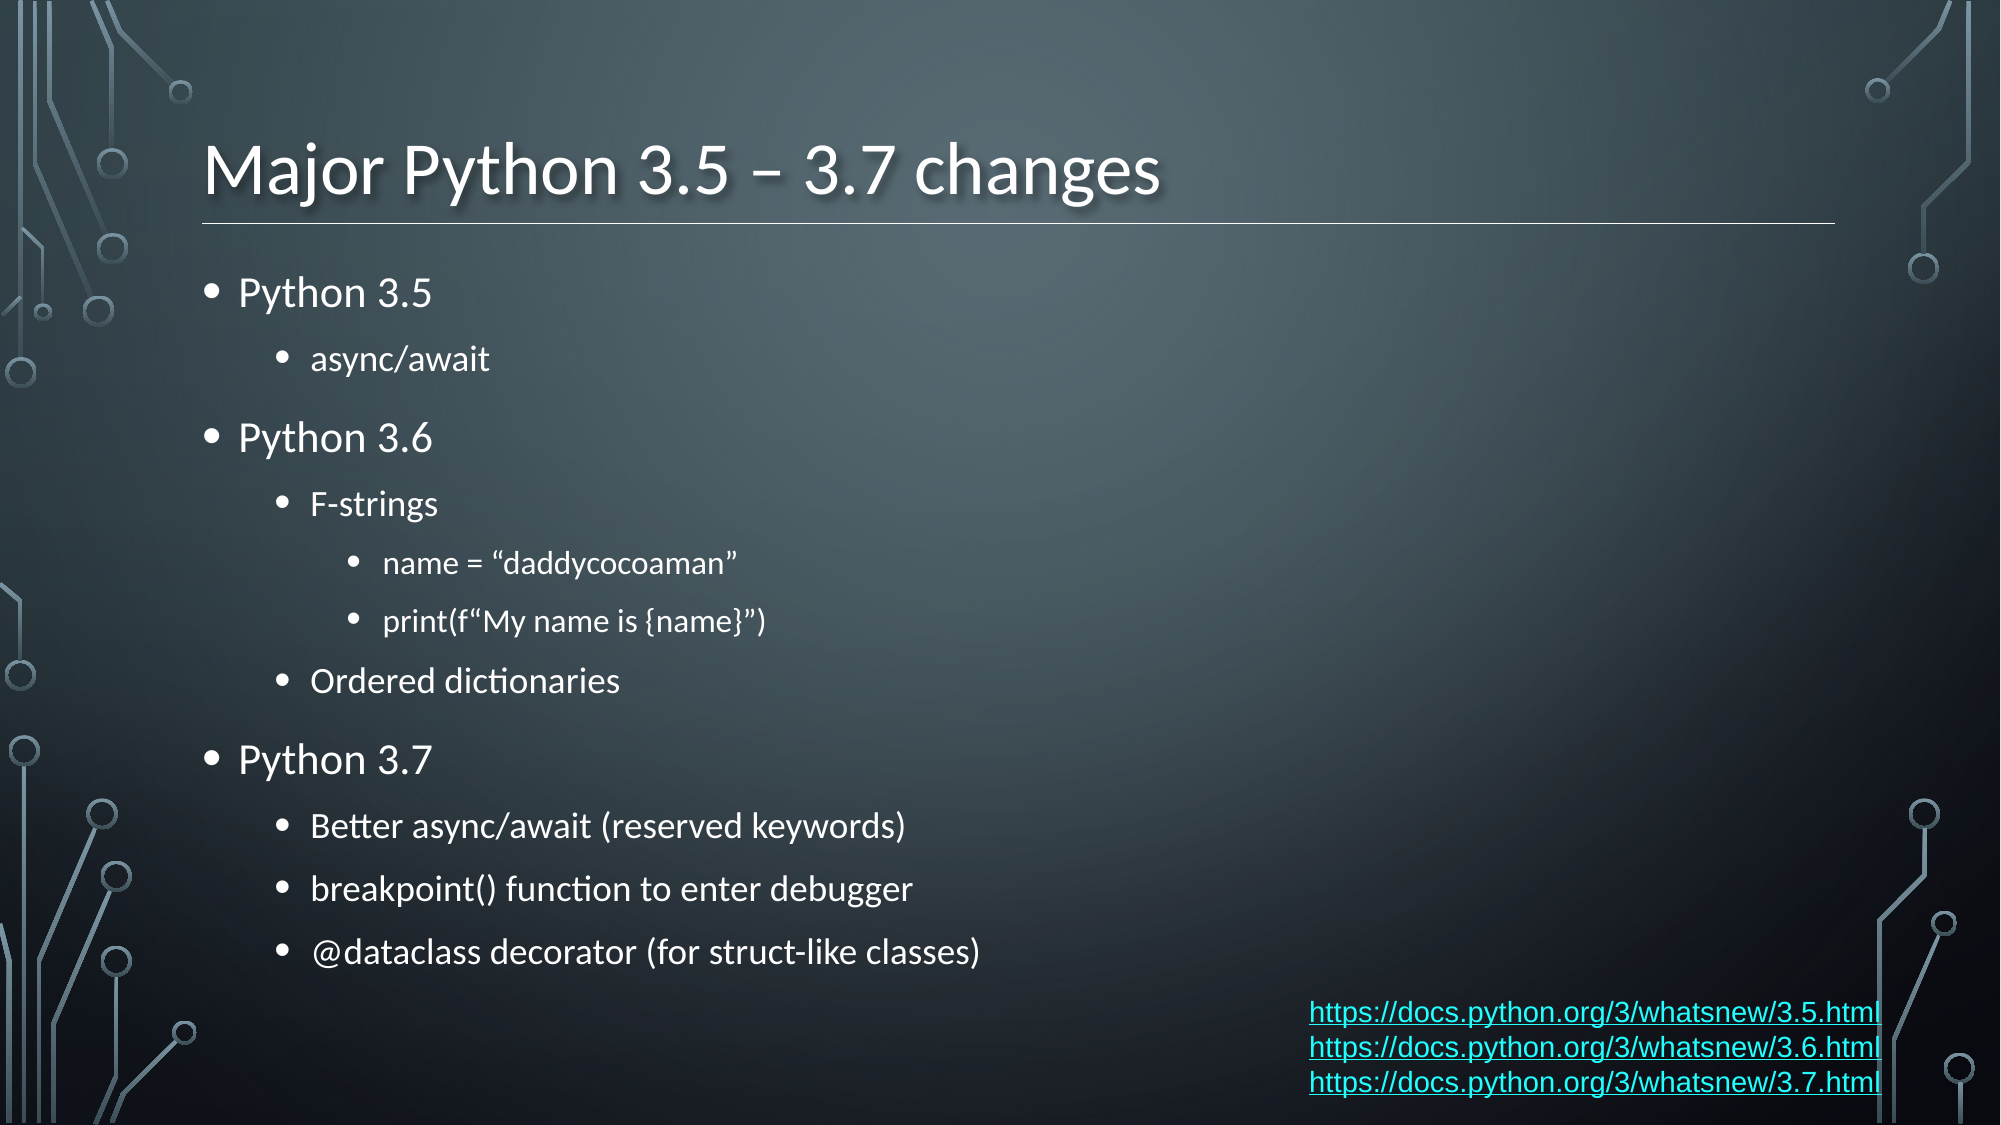

# Major Python 3.5 – 3.7 changes
Python 3.5
async/await
Python 3.6
F-strings
name = “daddycocoaman”
print(f“My name is {name}”)
Ordered dictionaries
Python 3.7
Better async/await (reserved keywords)
breakpoint() function to enter debugger
@dataclass decorator (for struct-like classes)
https://docs.python.org/3/whatsnew/3.5.html
https://docs.python.org/3/whatsnew/3.6.html
https://docs.python.org/3/whatsnew/3.7.html